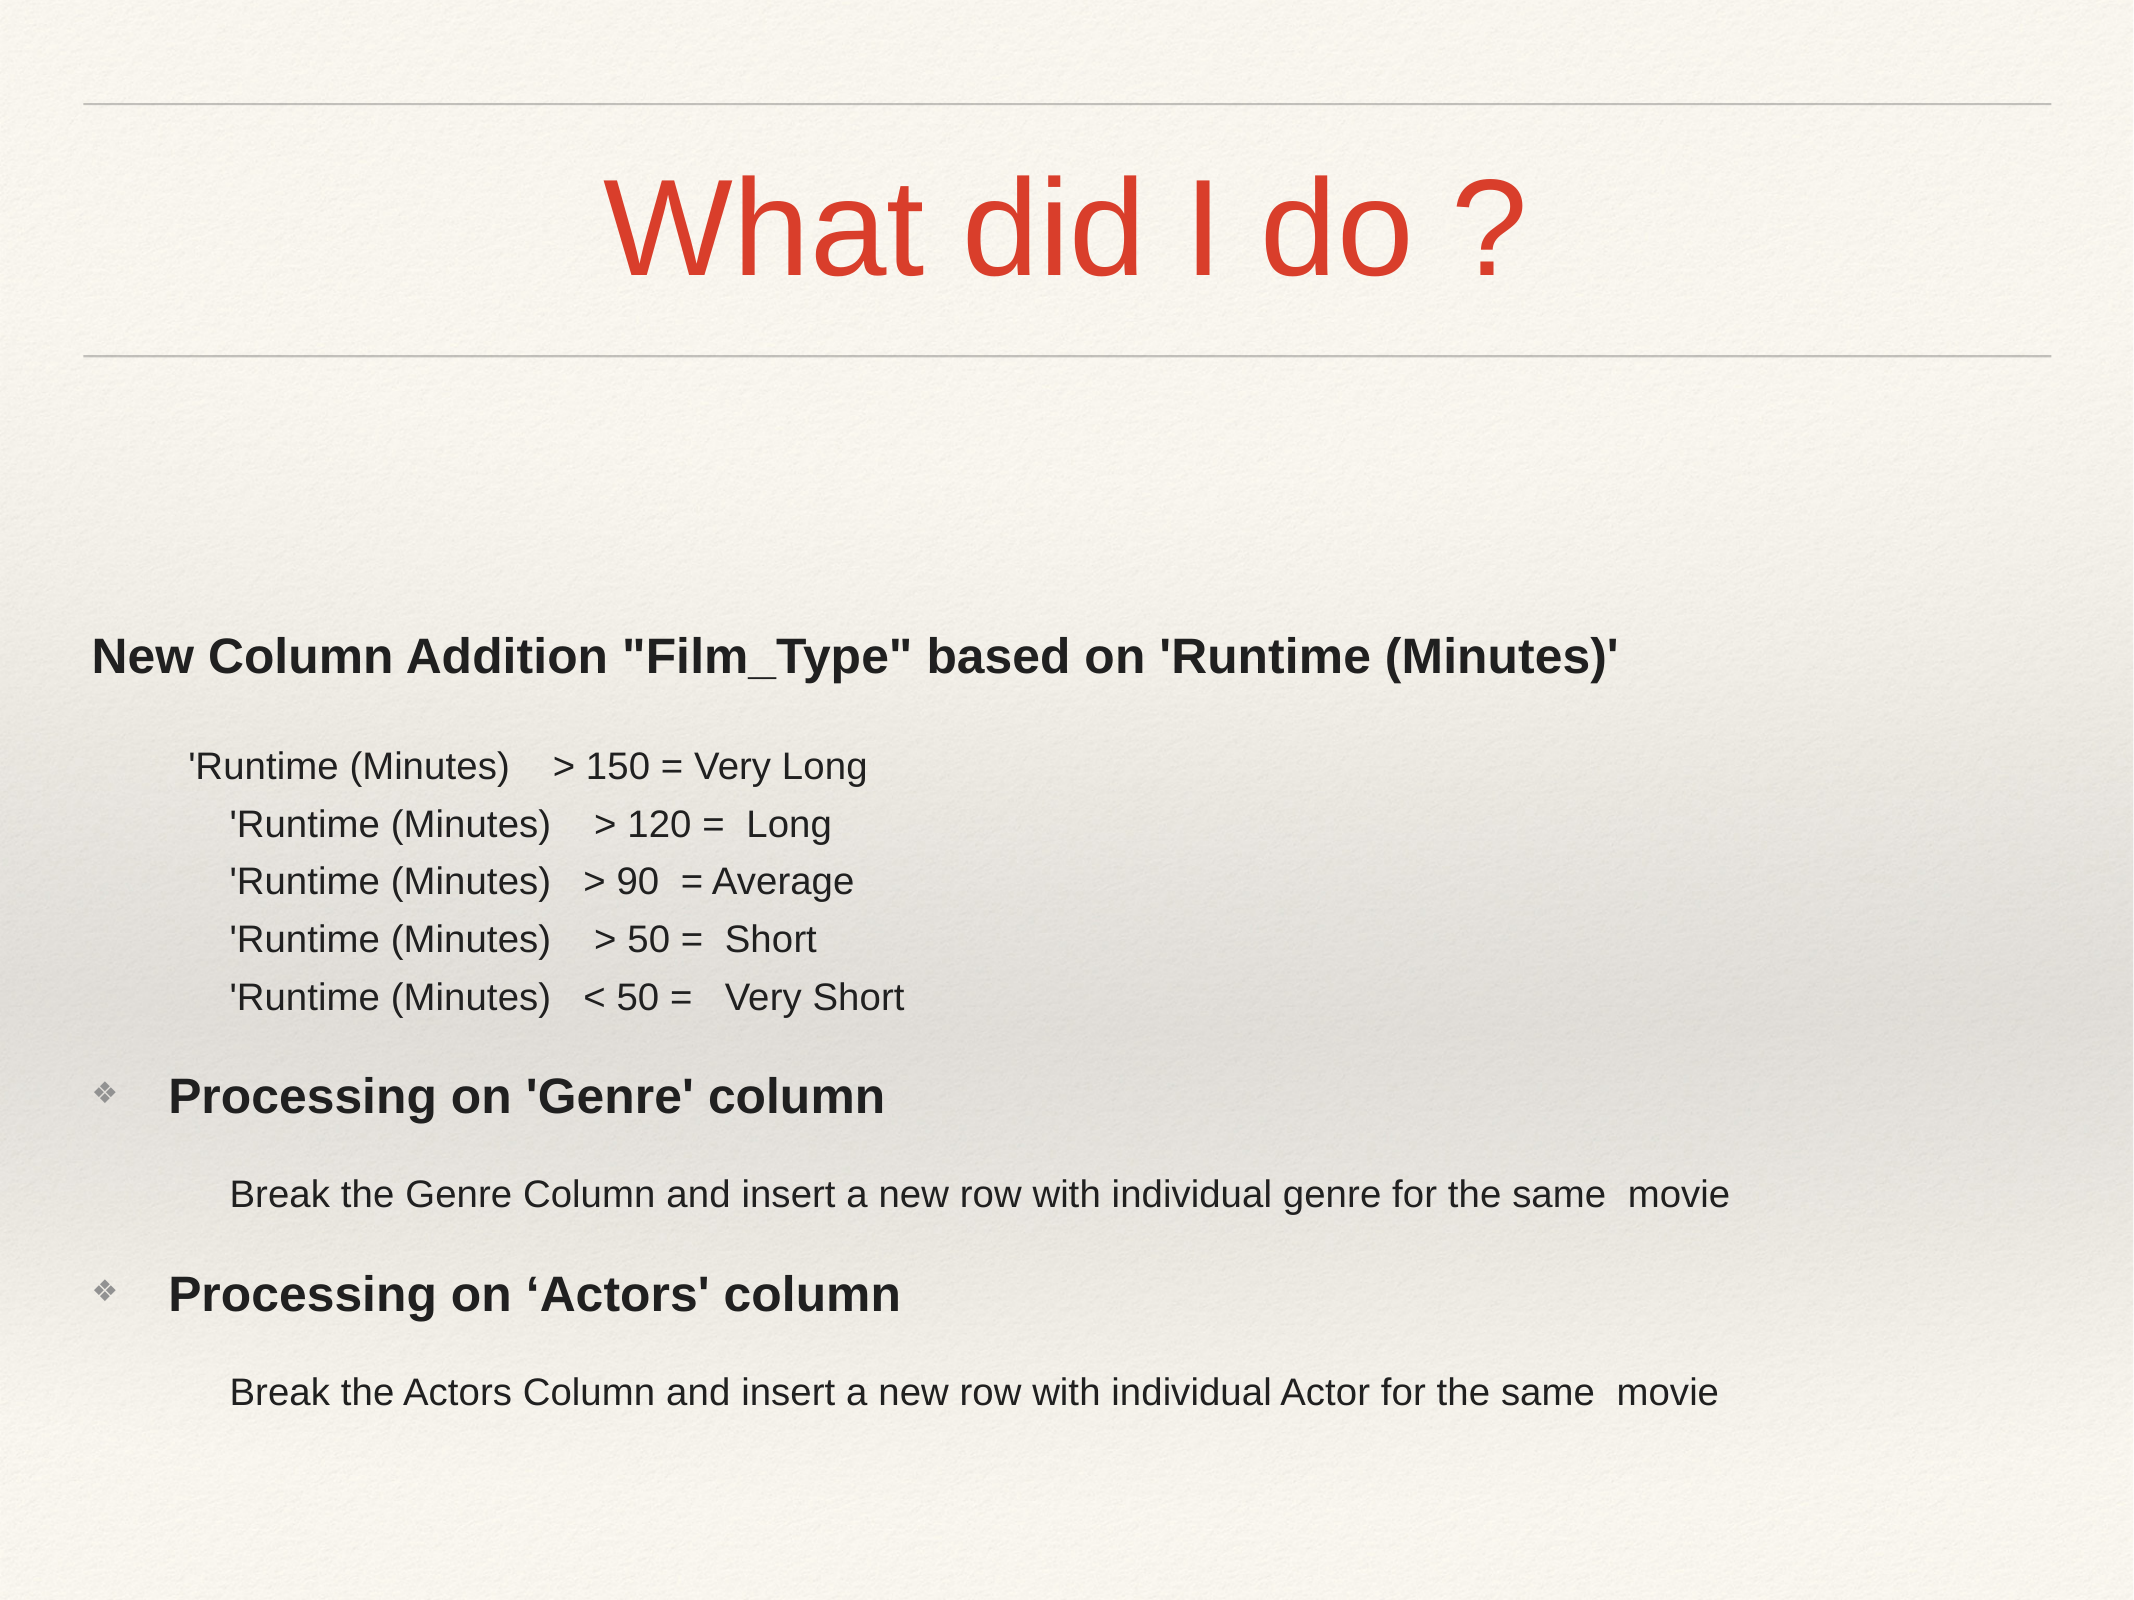

# What did I do ?

New Column Addition "Film_Type" based on 'Runtime (Minutes)'
         'Runtime (Minutes)    > 150 = Very Long
	'Runtime (Minutes)    > 120 =  Long
	'Runtime (Minutes)   > 90  = Average
	'Runtime (Minutes)    > 50 =  Short
	'Runtime (Minutes)   < 50 =   Very Short
Processing on 'Genre' column
	Break the Genre Column and insert a new row with individual genre for the same  movie
Processing on ‘Actors' column
	Break the Actors Column and insert a new row with individual Actor for the same  movie